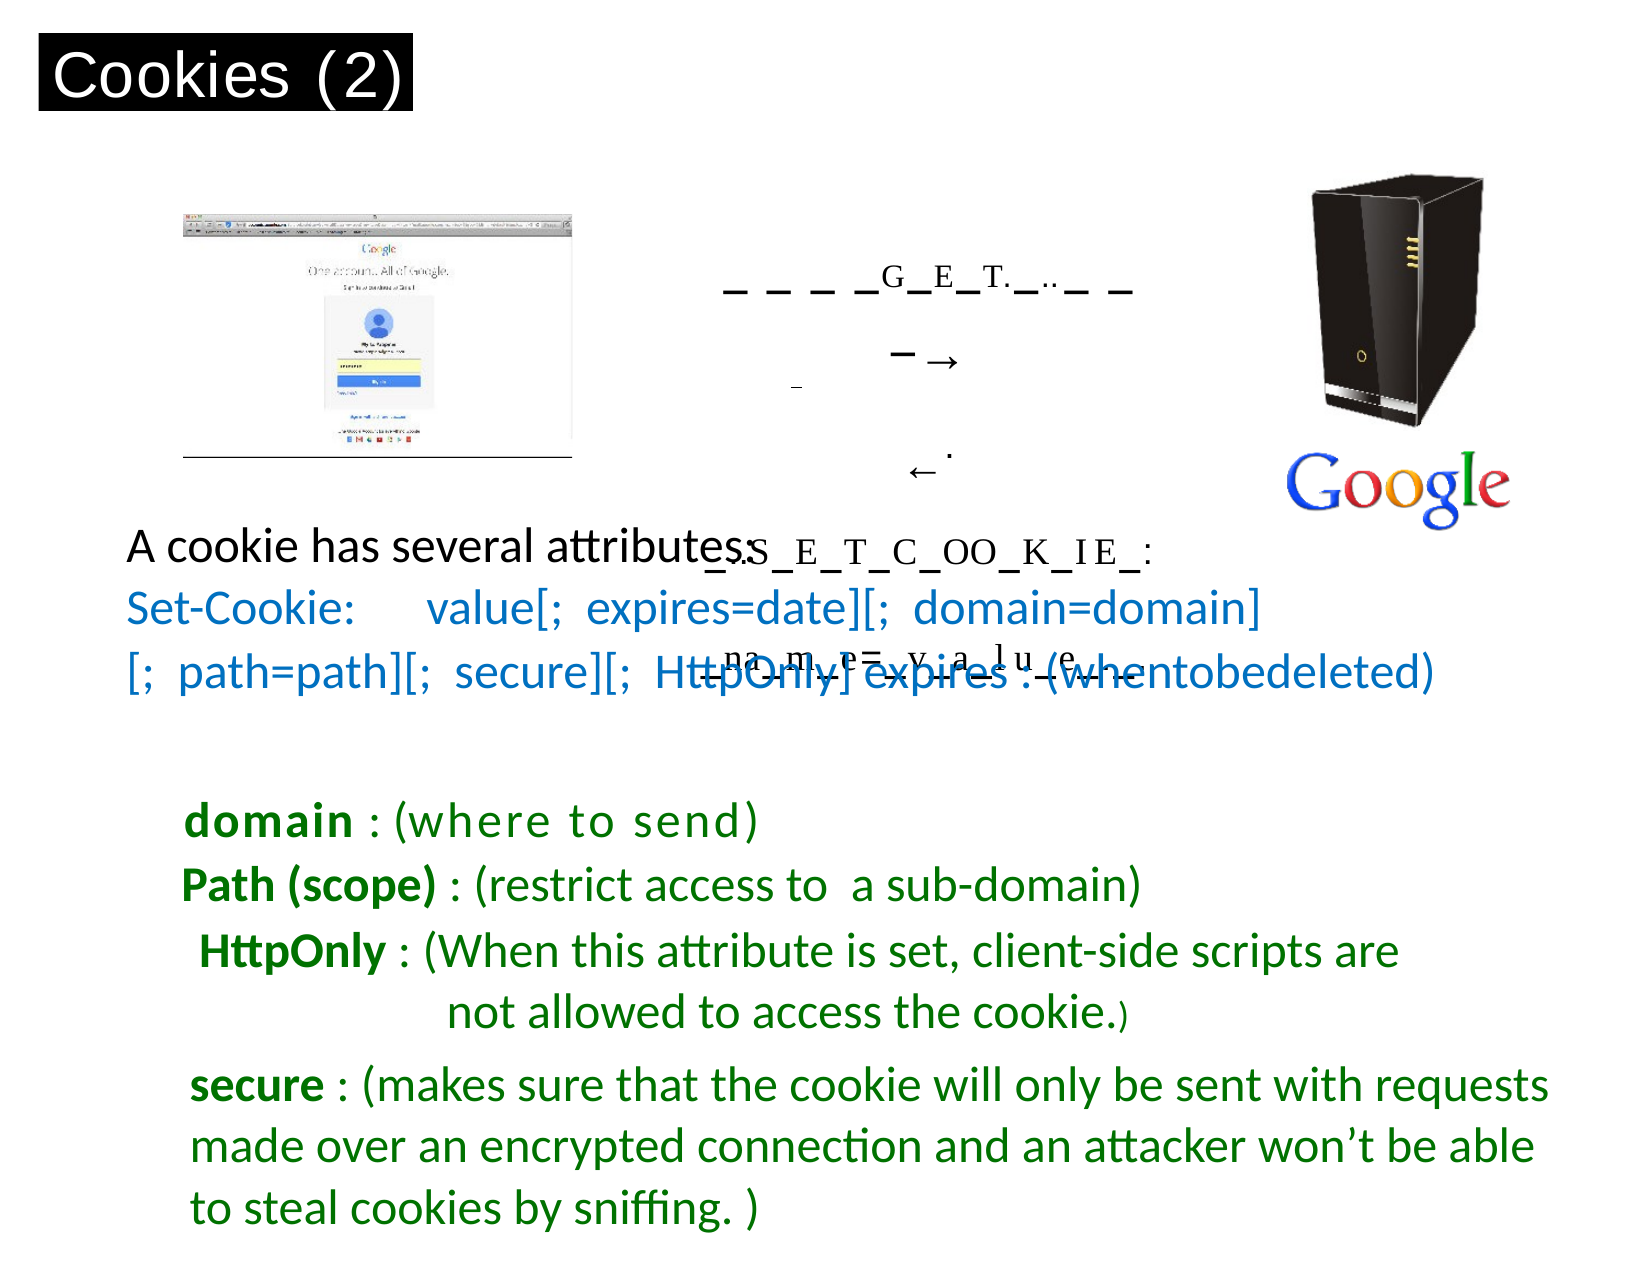

Cookies (2)

− − − −G−E−T.−..− − −→
←.−..S−E−T−C−OO−K−IE−:−na−m−e=−v−a−lu−e−.−..

A cookie has several attributes:
Set-Cookie:	value[;  expires=date][;  domain=domain]
[;  path=path][;  secure][;  HttpOnly] expires : (whentobedeleted)
domain : (where to send)
Path (scope) : (restrict access to  a sub-domain)
HttpOnly : (When this attribute is set, client-side scripts are
                      not allowed to access the cookie.)
secure : (makes sure that the cookie will only be sent with requests made over an encrypted connection and an attacker won’t be able to steal cookies by sniffing. )